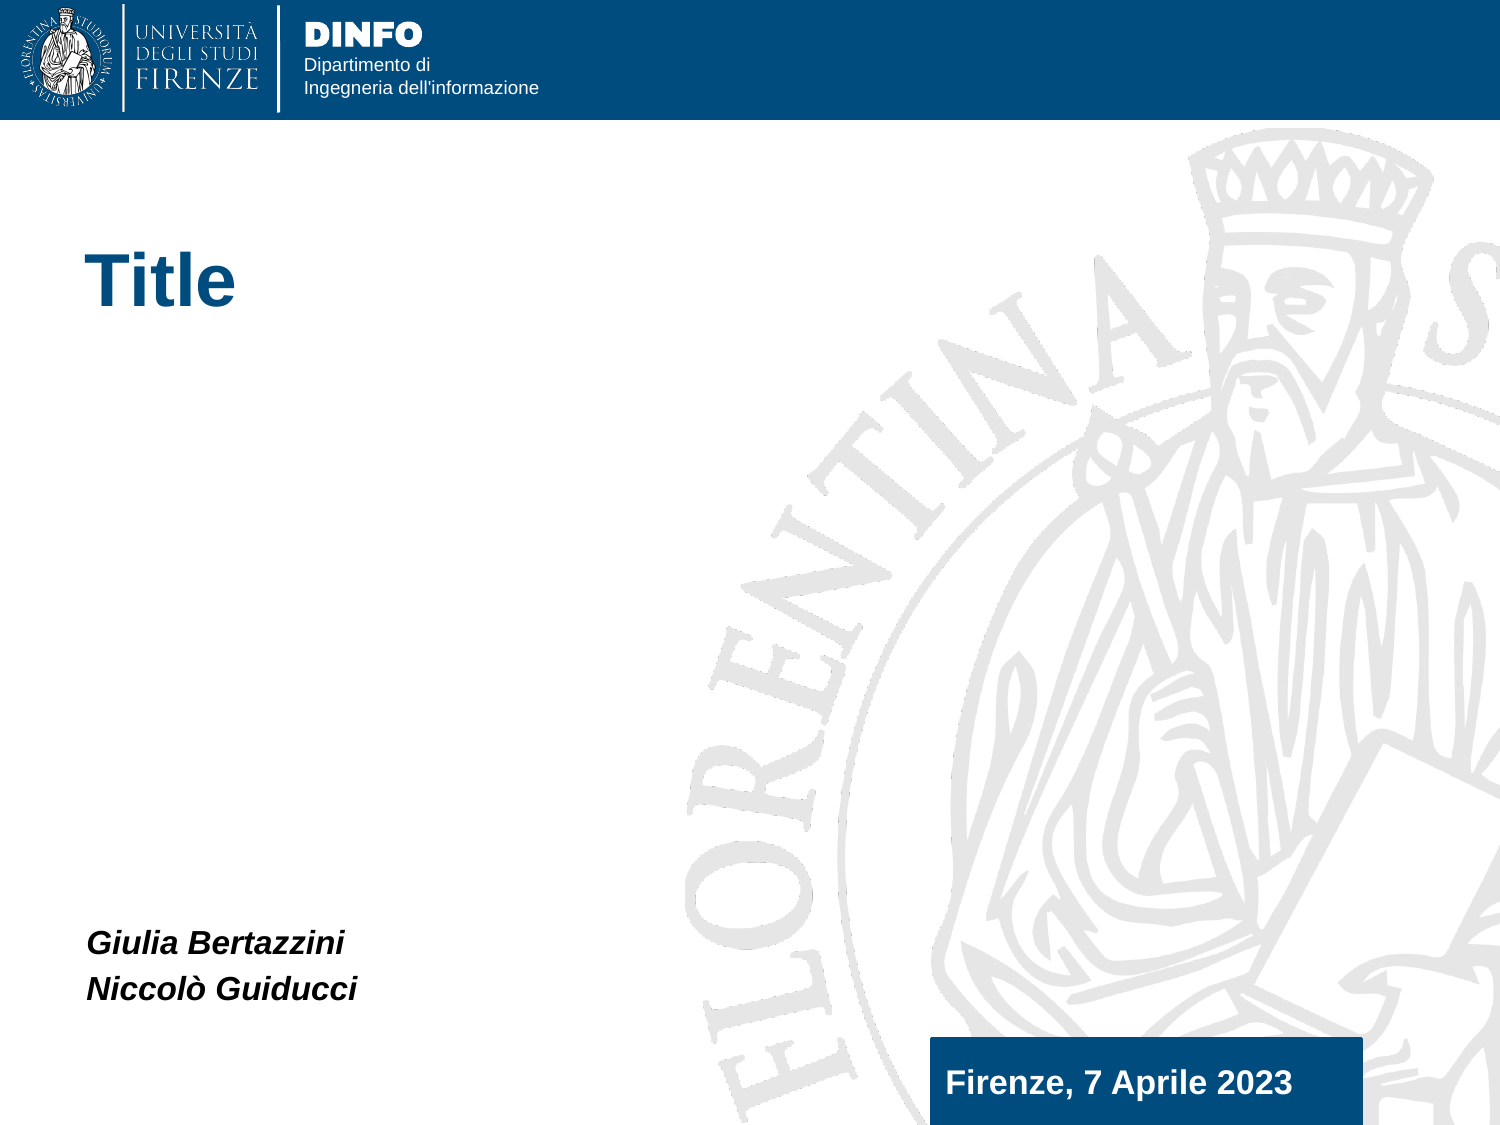

Title
Giulia Bertazzini
Niccolò Guiducci
Firenze, 7 Aprile 2023